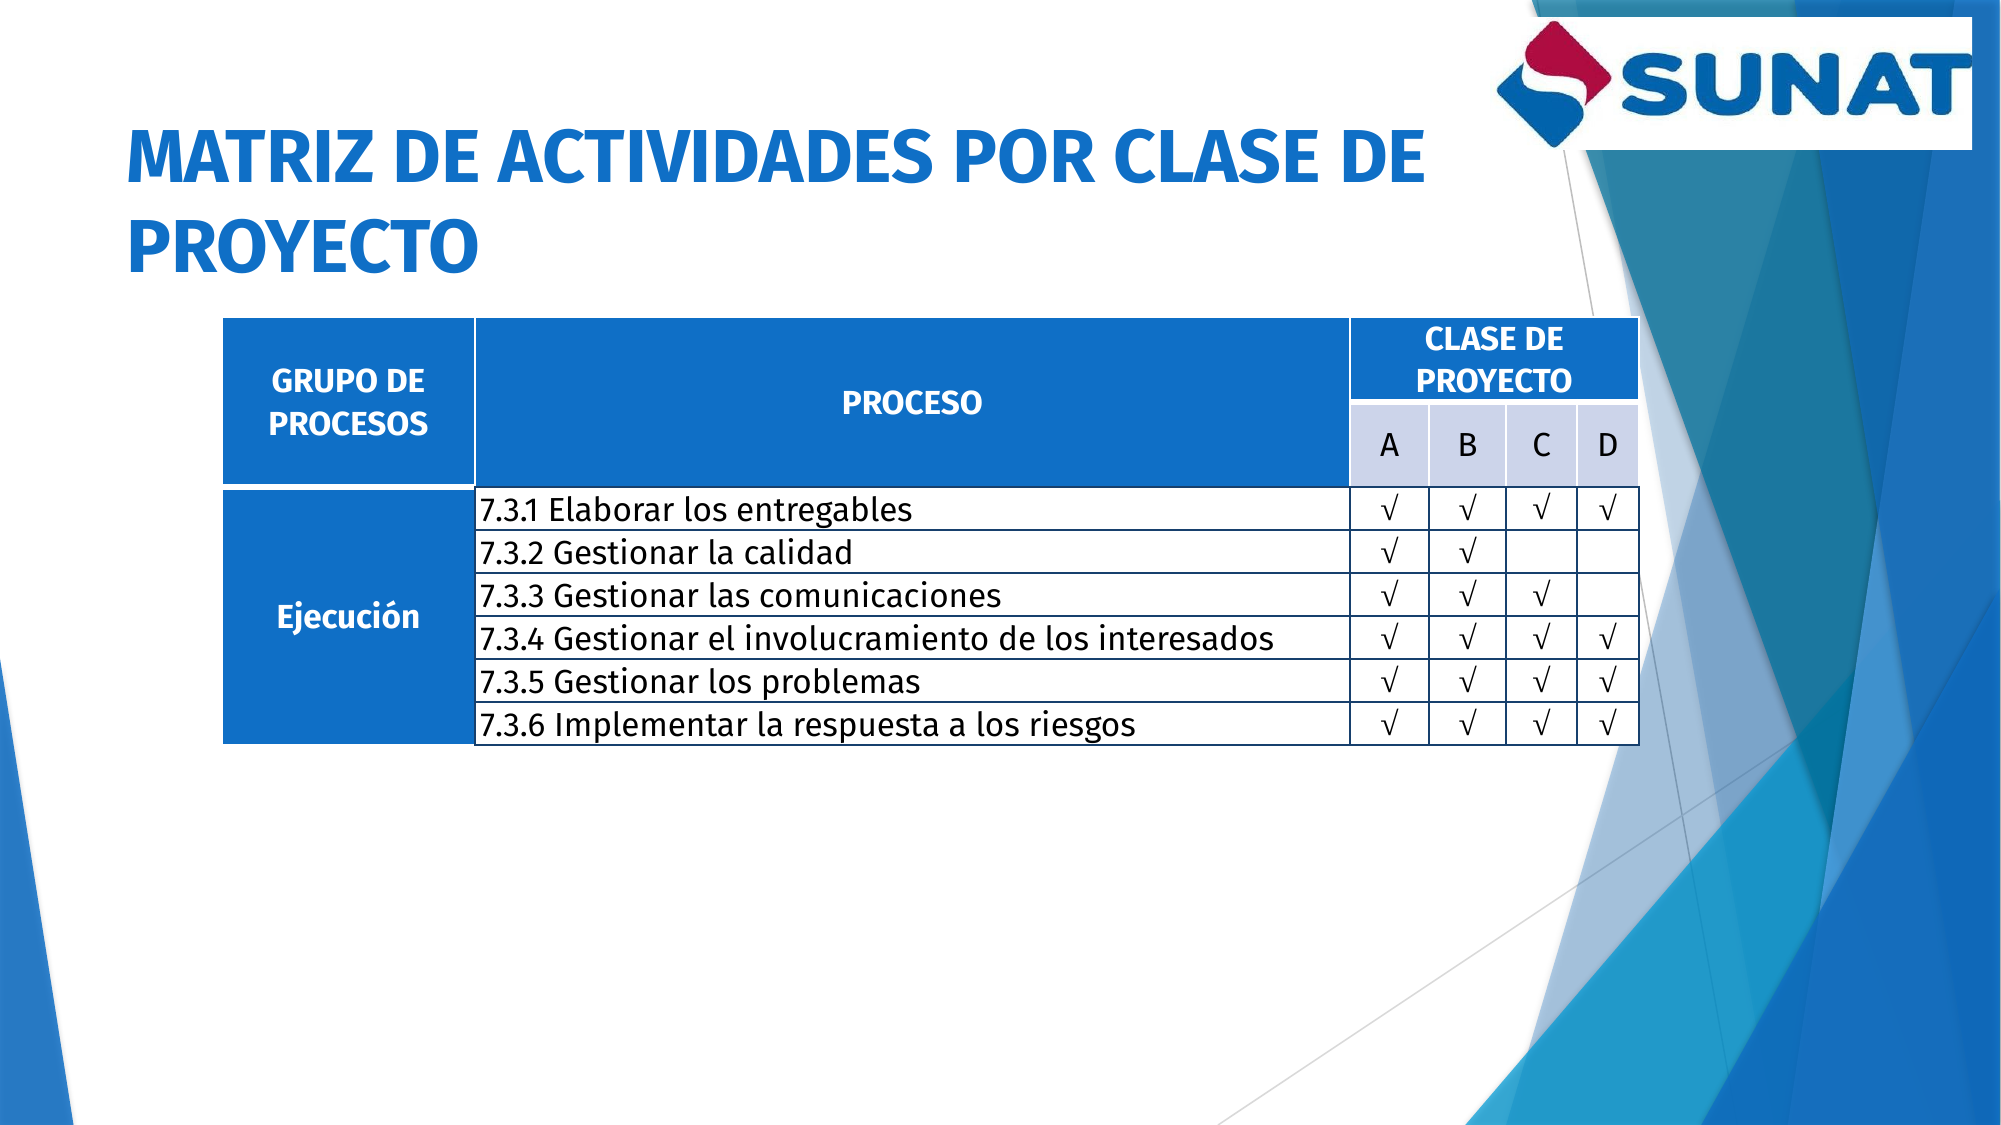

# MATRIZ DE ACTIVIDADES POR CLASE DE PROYECTO
| Grupo de Procesos | Proceso | Clase de Proyecto |  |  |  |
| --- | --- | --- | --- | --- | --- |
|  |  | A | B | C | D |
| Ejecución | 7.3.1 Elaborar los entregables | √ | √ | √ | √ |
|  | 7.3.2 Gestionar la calidad | √ | √ |  |  |
|  | 7.3.3 Gestionar las comunicaciones | √ | √ | √ |  |
|  | 7.3.4 Gestionar el involucramiento de los interesados | √ | √ | √ | √ |
|  | 7.3.5 Gestionar los problemas | √ | √ | √ | √ |
|  | 7.3.6 Implementar la respuesta a los riesgos | √ | √ | √ | √ |